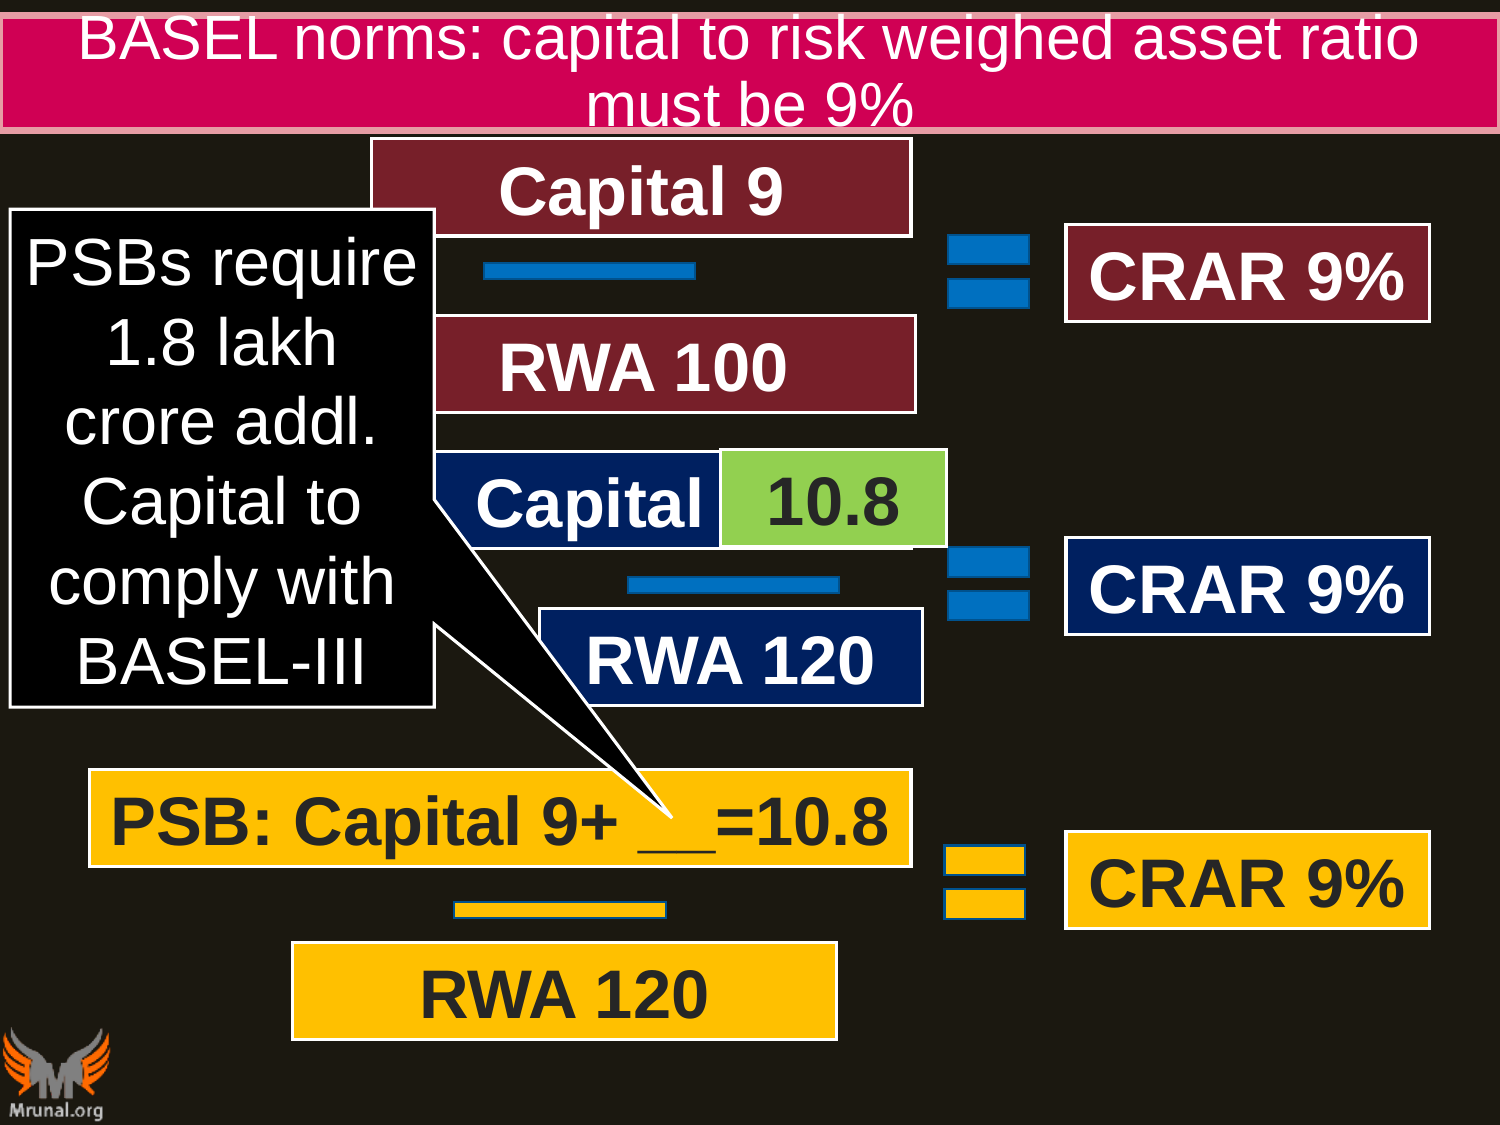

# BASEL norms: capital to risk weighed asset ratio must be 9%
Capital 9

PSBs require 1.8 lakh crore addl. Capital to comply with BASEL-III
CRAR 9%

RWA 100
10.8
Capital ??

CRAR 9%

RWA 120
PSB: Capital 9+ __=10.8

CRAR 9%

RWA 120